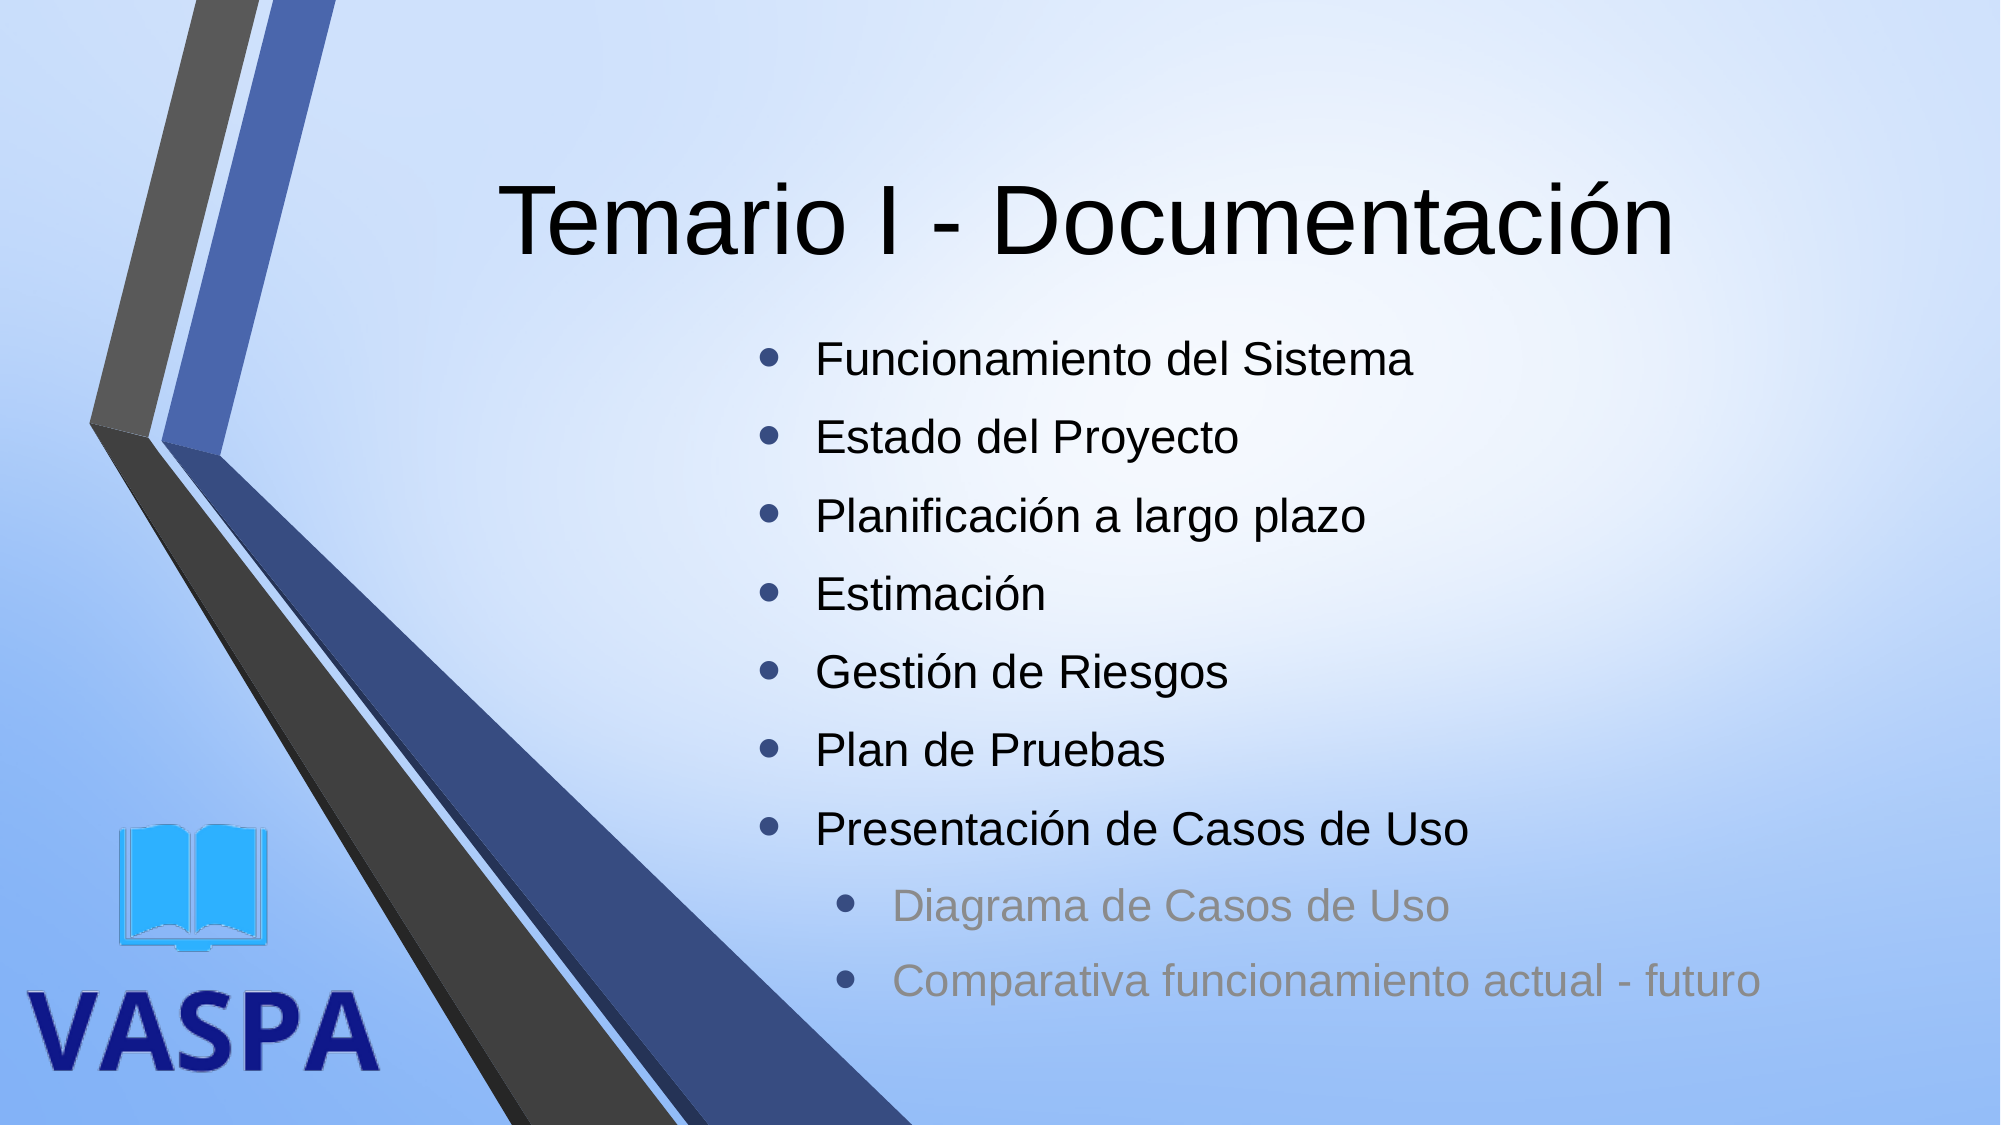

# Temario I - Documentación
Funcionamiento del Sistema
Estado del Proyecto
Planificación a largo plazo
Estimación
Gestión de Riesgos
Plan de Pruebas
Presentación de Casos de Uso
Diagrama de Casos de Uso
Comparativa funcionamiento actual - futuro